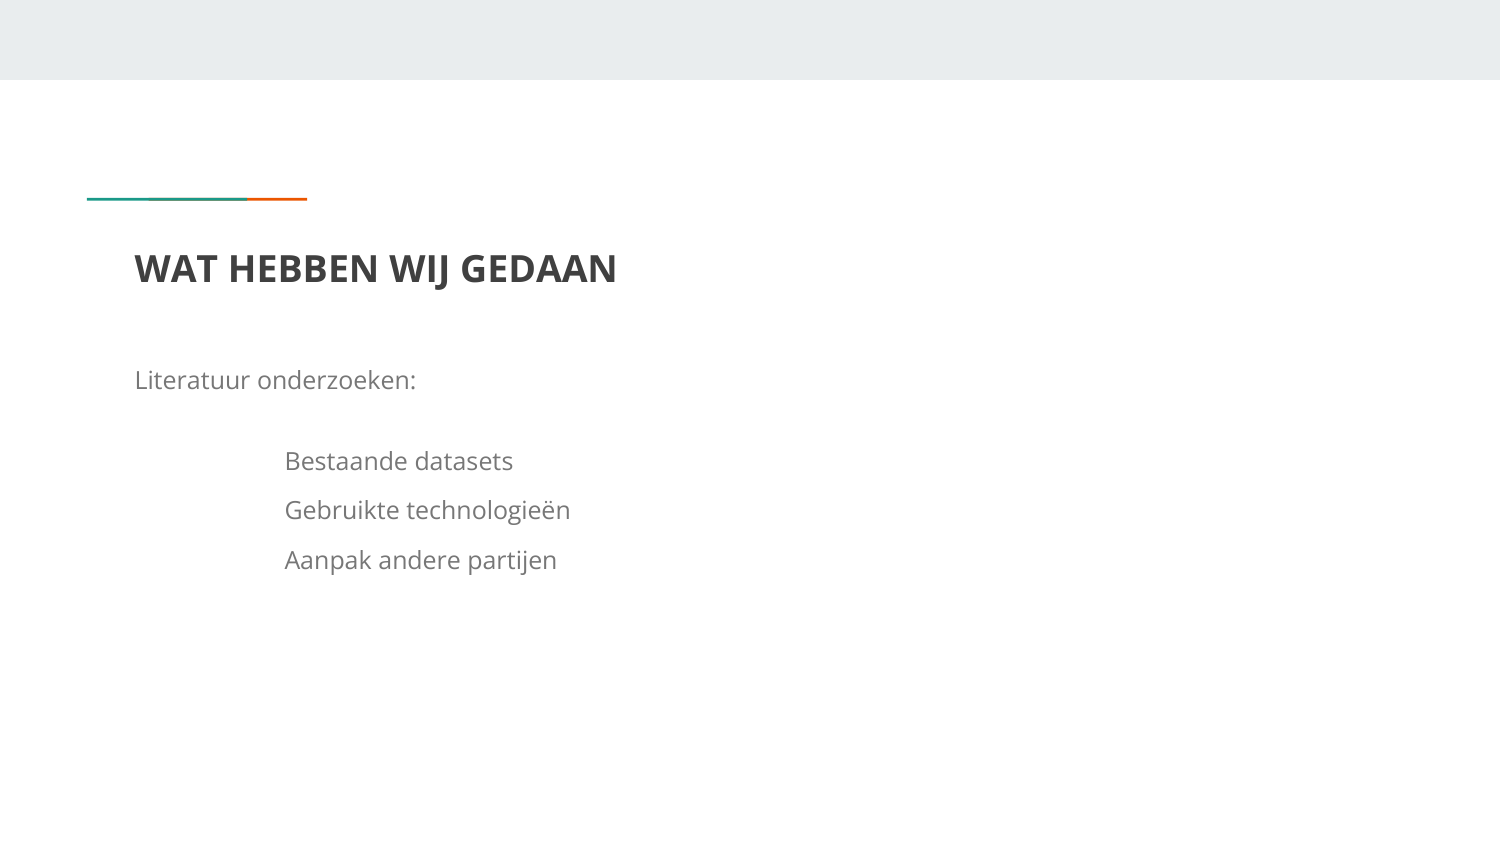

# WAT HEBBEN WIJ GEDAAN
Literatuur onderzoeken:
	Bestaande datasets
	Gebruikte technologieën
	Aanpak andere partijen